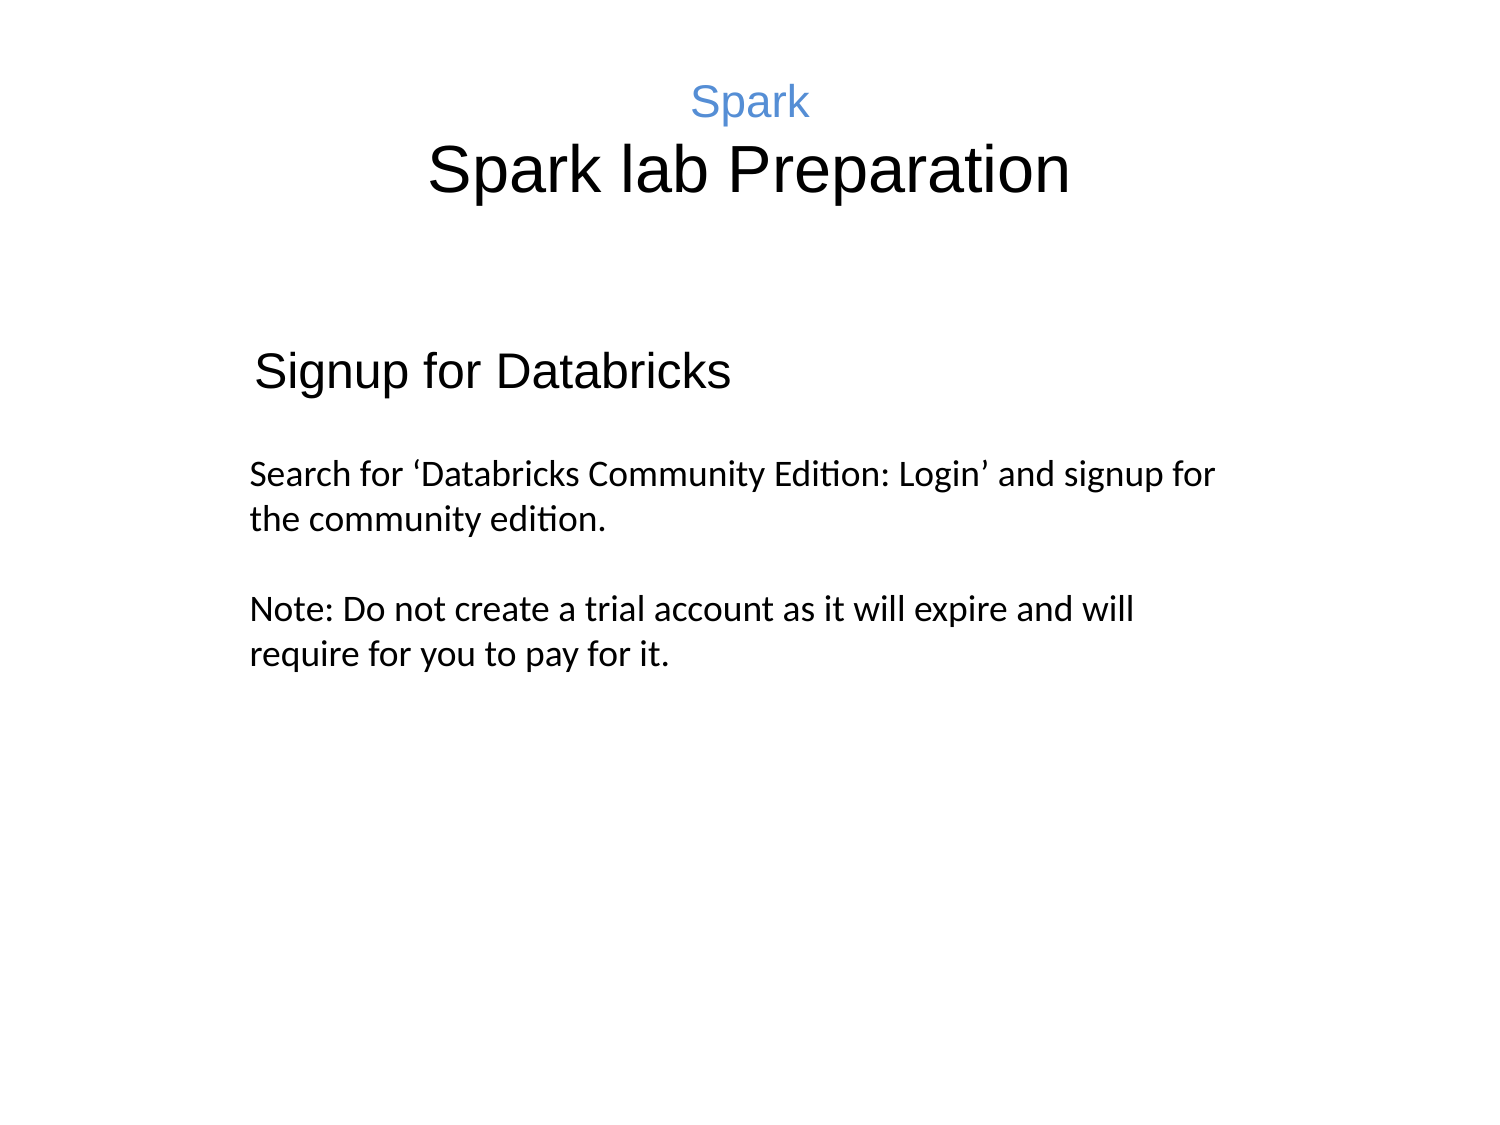

# Spark Spark lab Preparation
Signup for Databricks
Search for ‘Databricks Community Edition: Login’ and signup for the community edition.

Note: Do not create a trial account as it will expire and will require for you to pay for it.